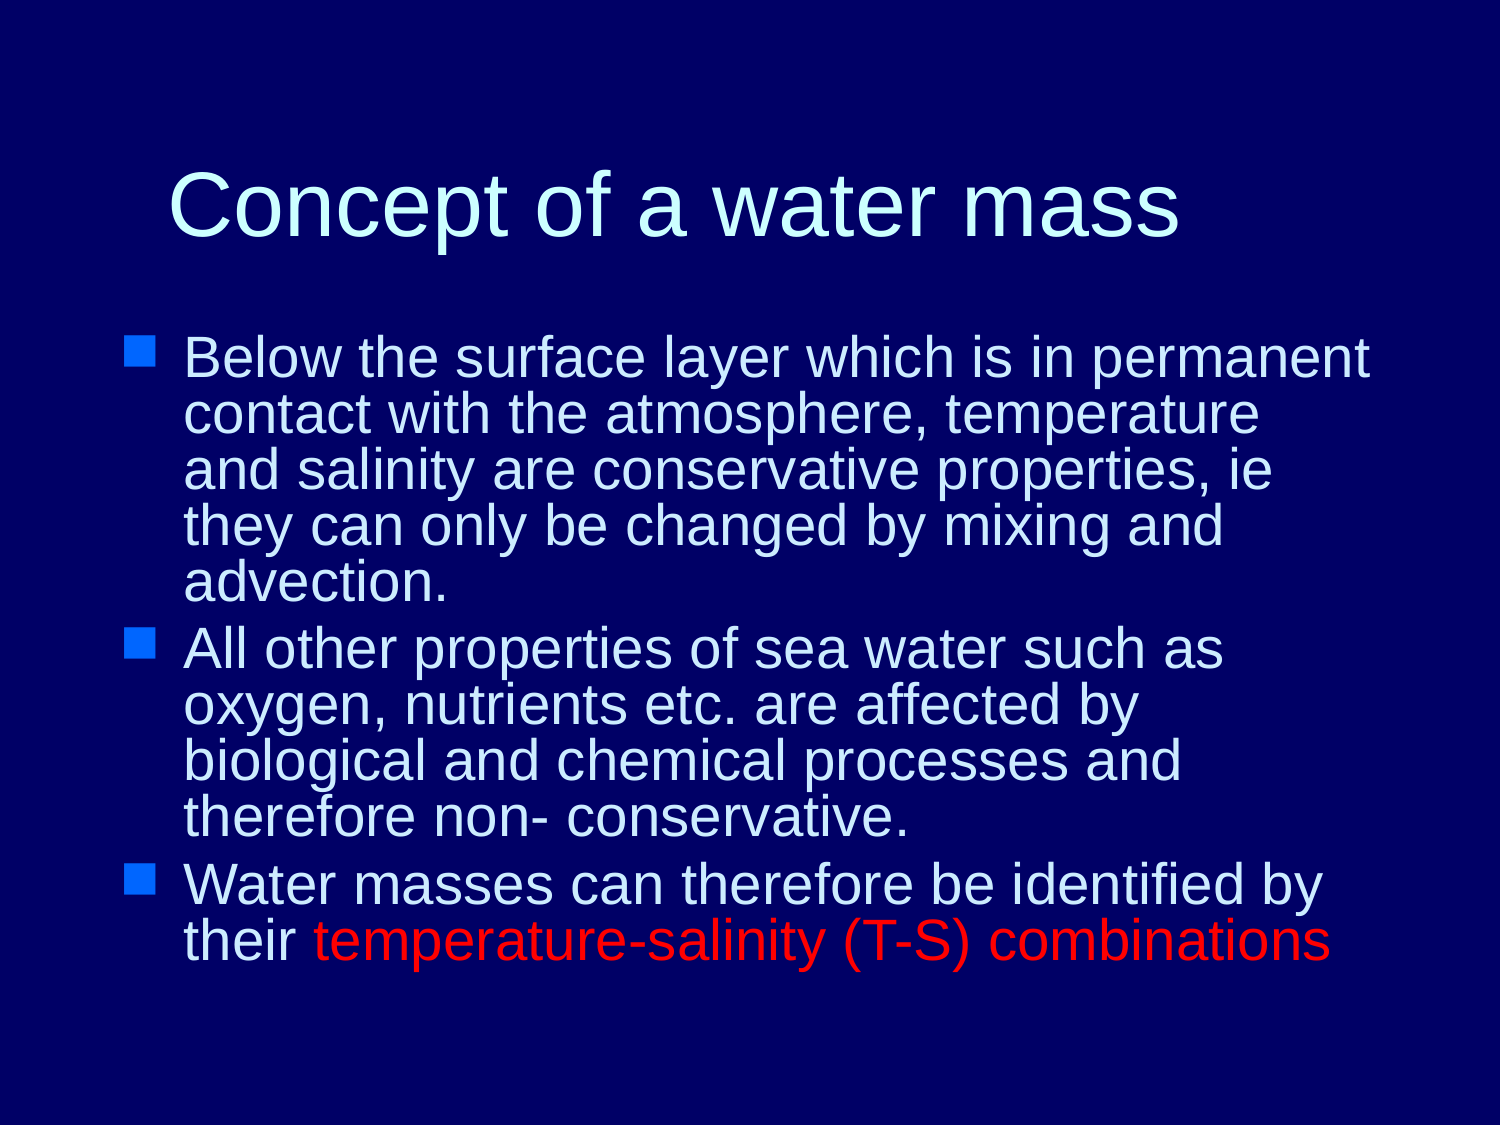

# Concept of a water mass
Below the surface layer which is in permanent contact with the atmosphere, temperature and salinity are conservative properties, ie they can only be changed by mixing and advection.
All other properties of sea water such as oxygen, nutrients etc. are affected by biological and chemical processes and therefore non- conservative.
Water masses can therefore be identified by their temperature-salinity (T-S) combinations